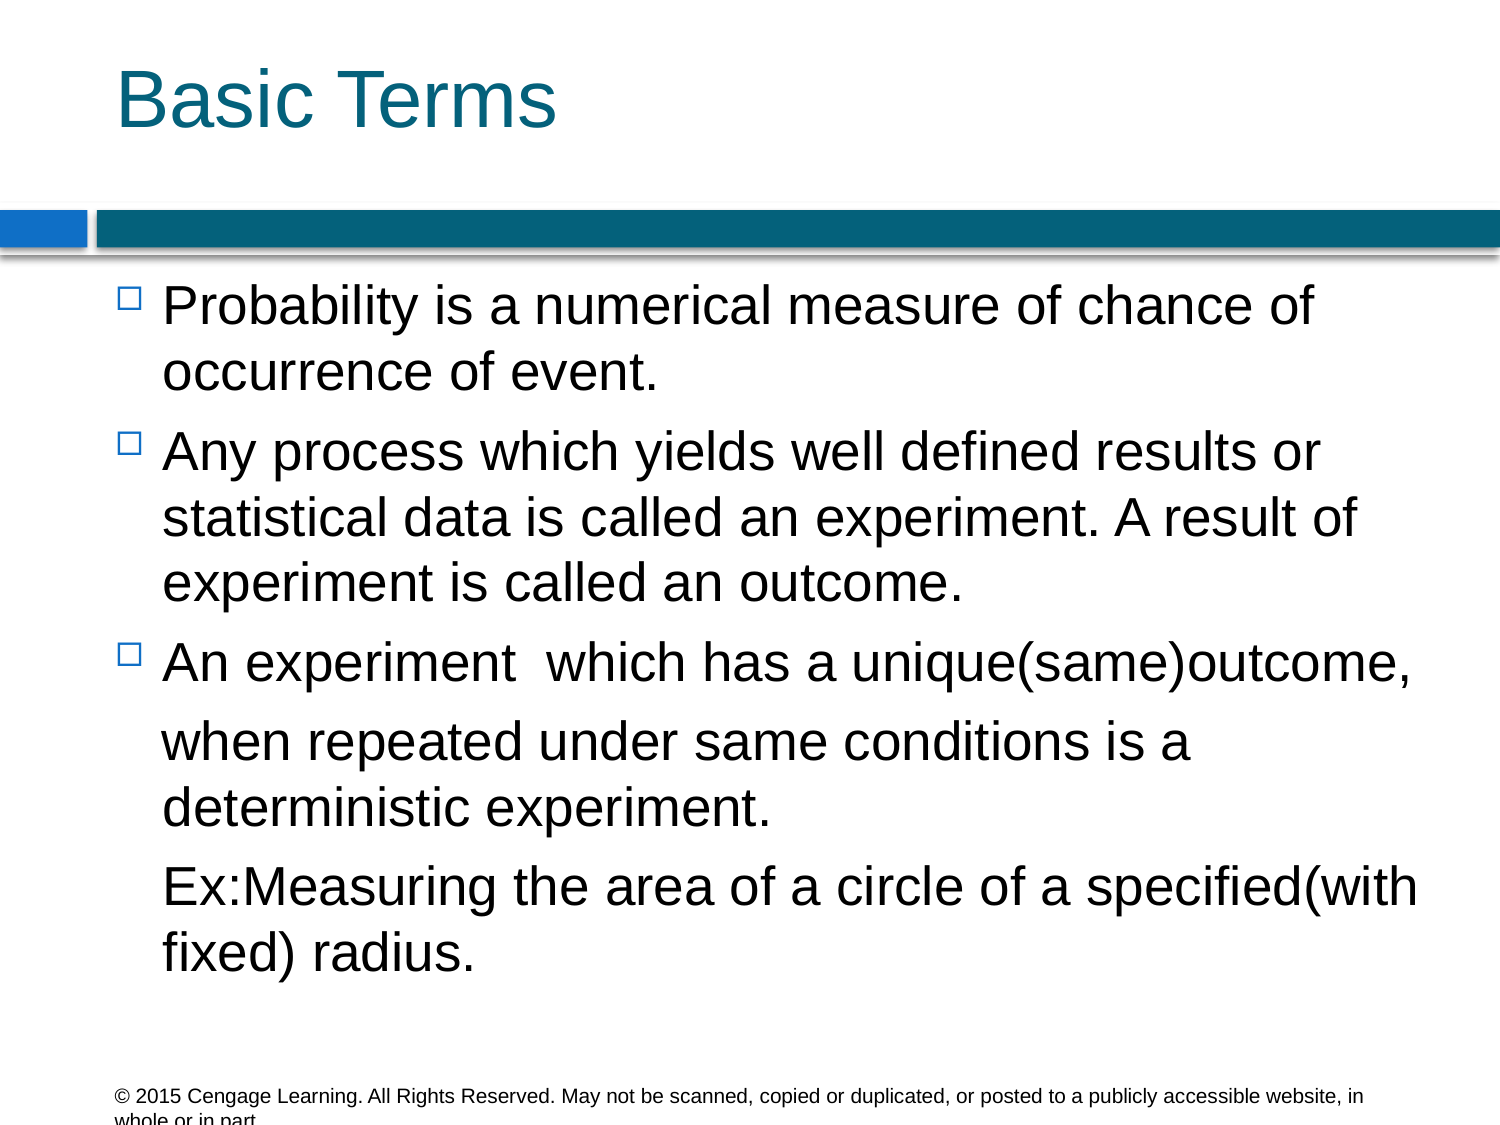

# Basic Terms
Probability is a numerical measure of chance of occurrence of event.
Any process which yields well defined results or statistical data is called an experiment. A result of experiment is called an outcome.
An experiment  which has a unique(same)outcome,
   when repeated under same conditions is a deterministic experiment.
	Ex:Measuring the area of a circle of a specified(with fixed) radius.